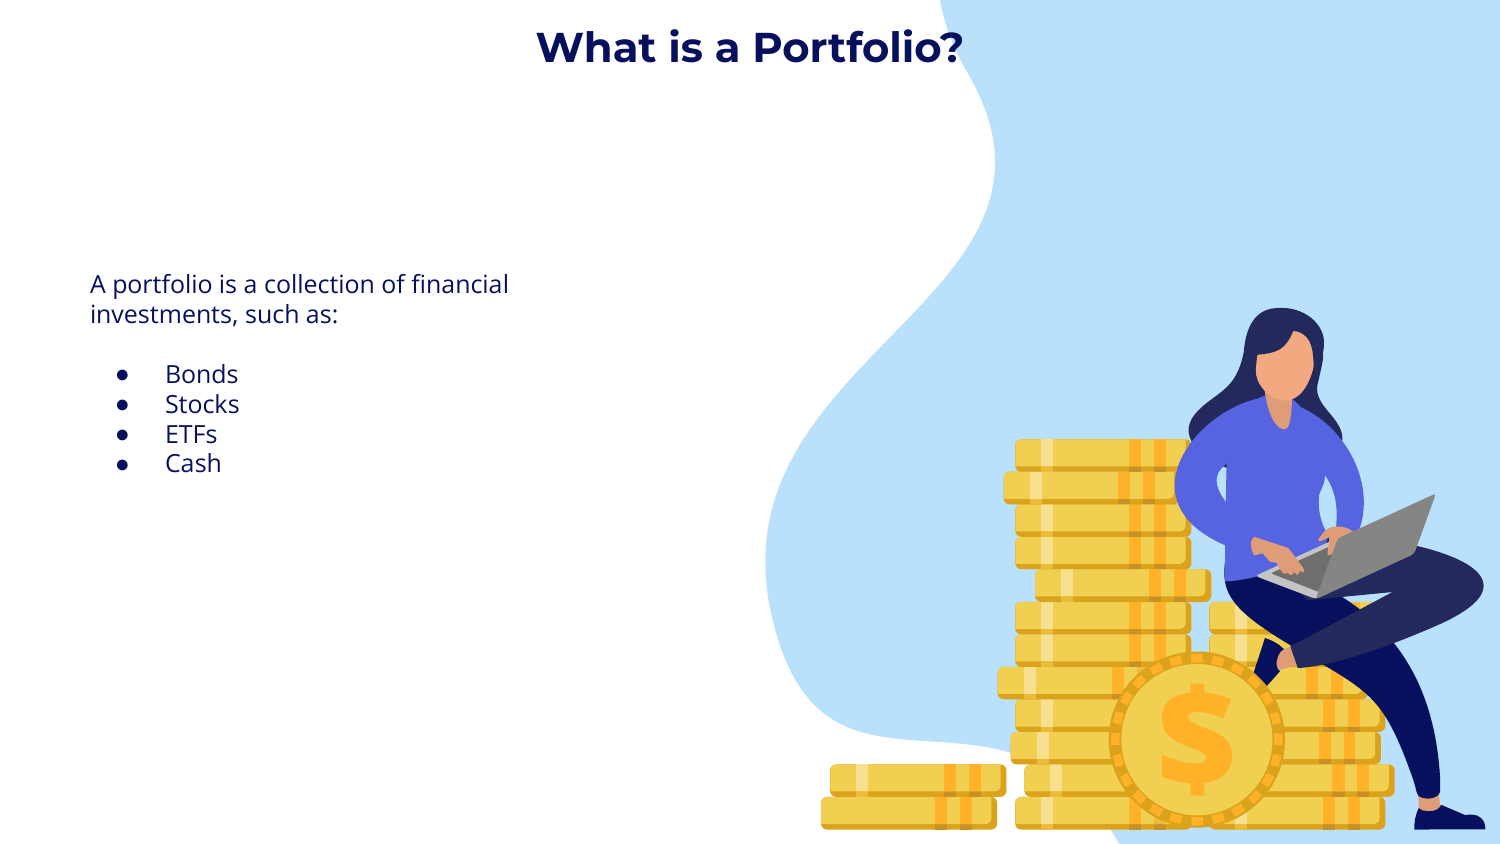

# What is a Portfolio?

A portfolio is a collection of financial investments, such as:

Bonds
Stocks
ETFs
Cash